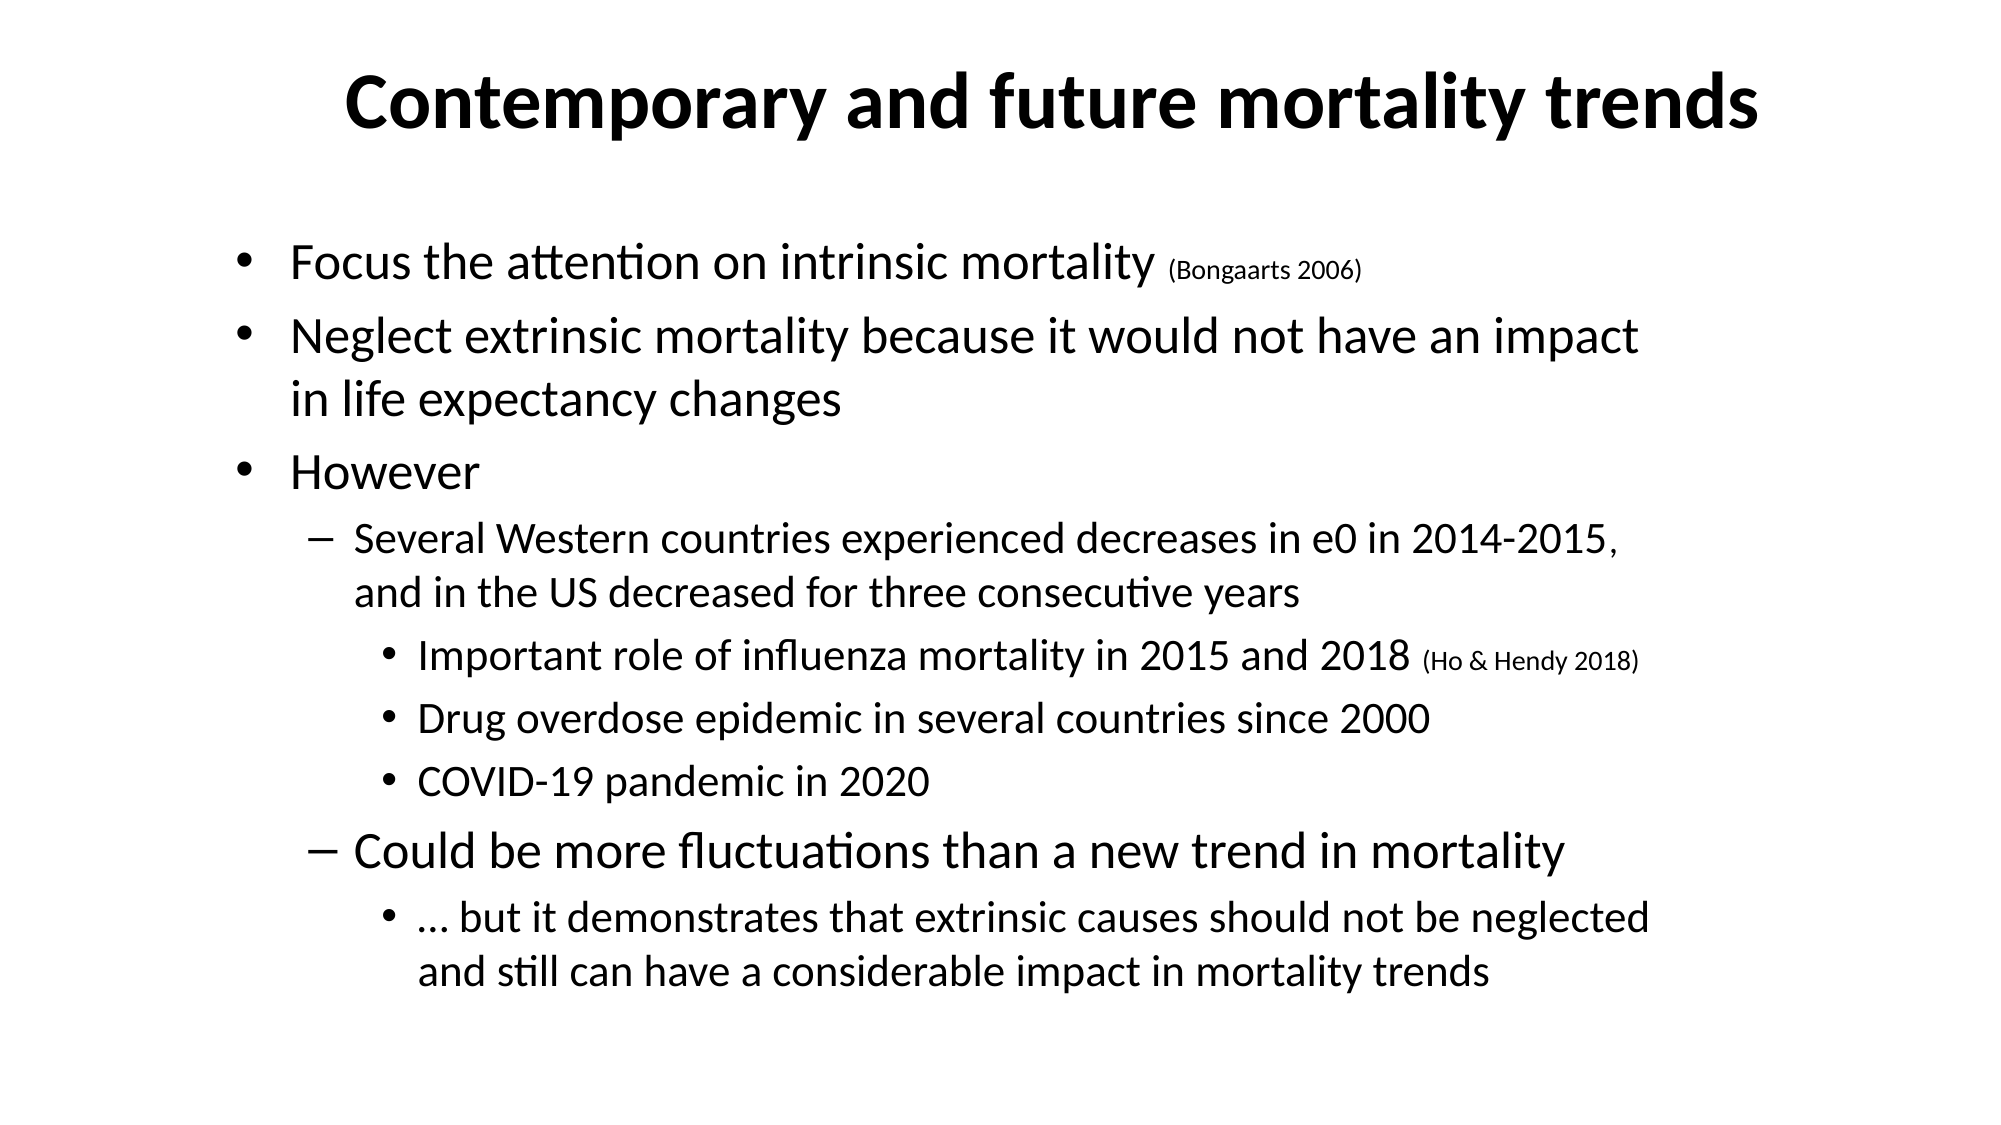

Contemporary and future mortality trends
Focus the attention on intrinsic mortality (Bongaarts 2006)
Neglect extrinsic mortality because it would not have an impact in life expectancy changes
However
Several Western countries experienced decreases in e0 in 2014-2015, and in the US decreased for three consecutive years
Important role of influenza mortality in 2015 and 2018 (Ho & Hendy 2018)
Drug overdose epidemic in several countries since 2000
COVID-19 pandemic in 2020
Could be more fluctuations than a new trend in mortality
… but it demonstrates that extrinsic causes should not be neglected and still can have a considerable impact in mortality trends